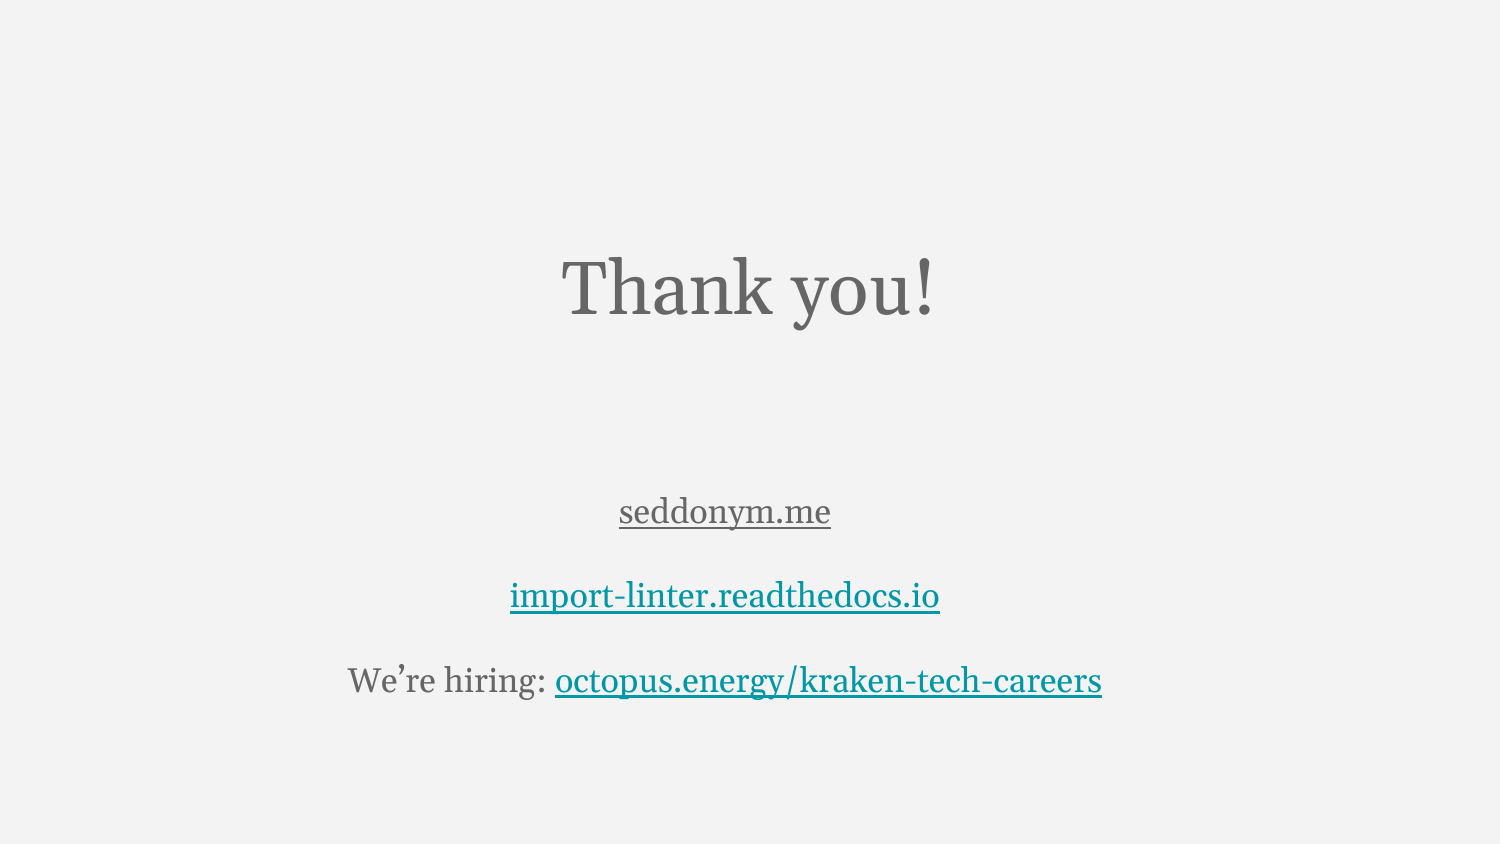

Thank you!
# seddonym.me import-linter.readthedocs.io
We’re hiring: octopus.energy/kraken-tech-careers